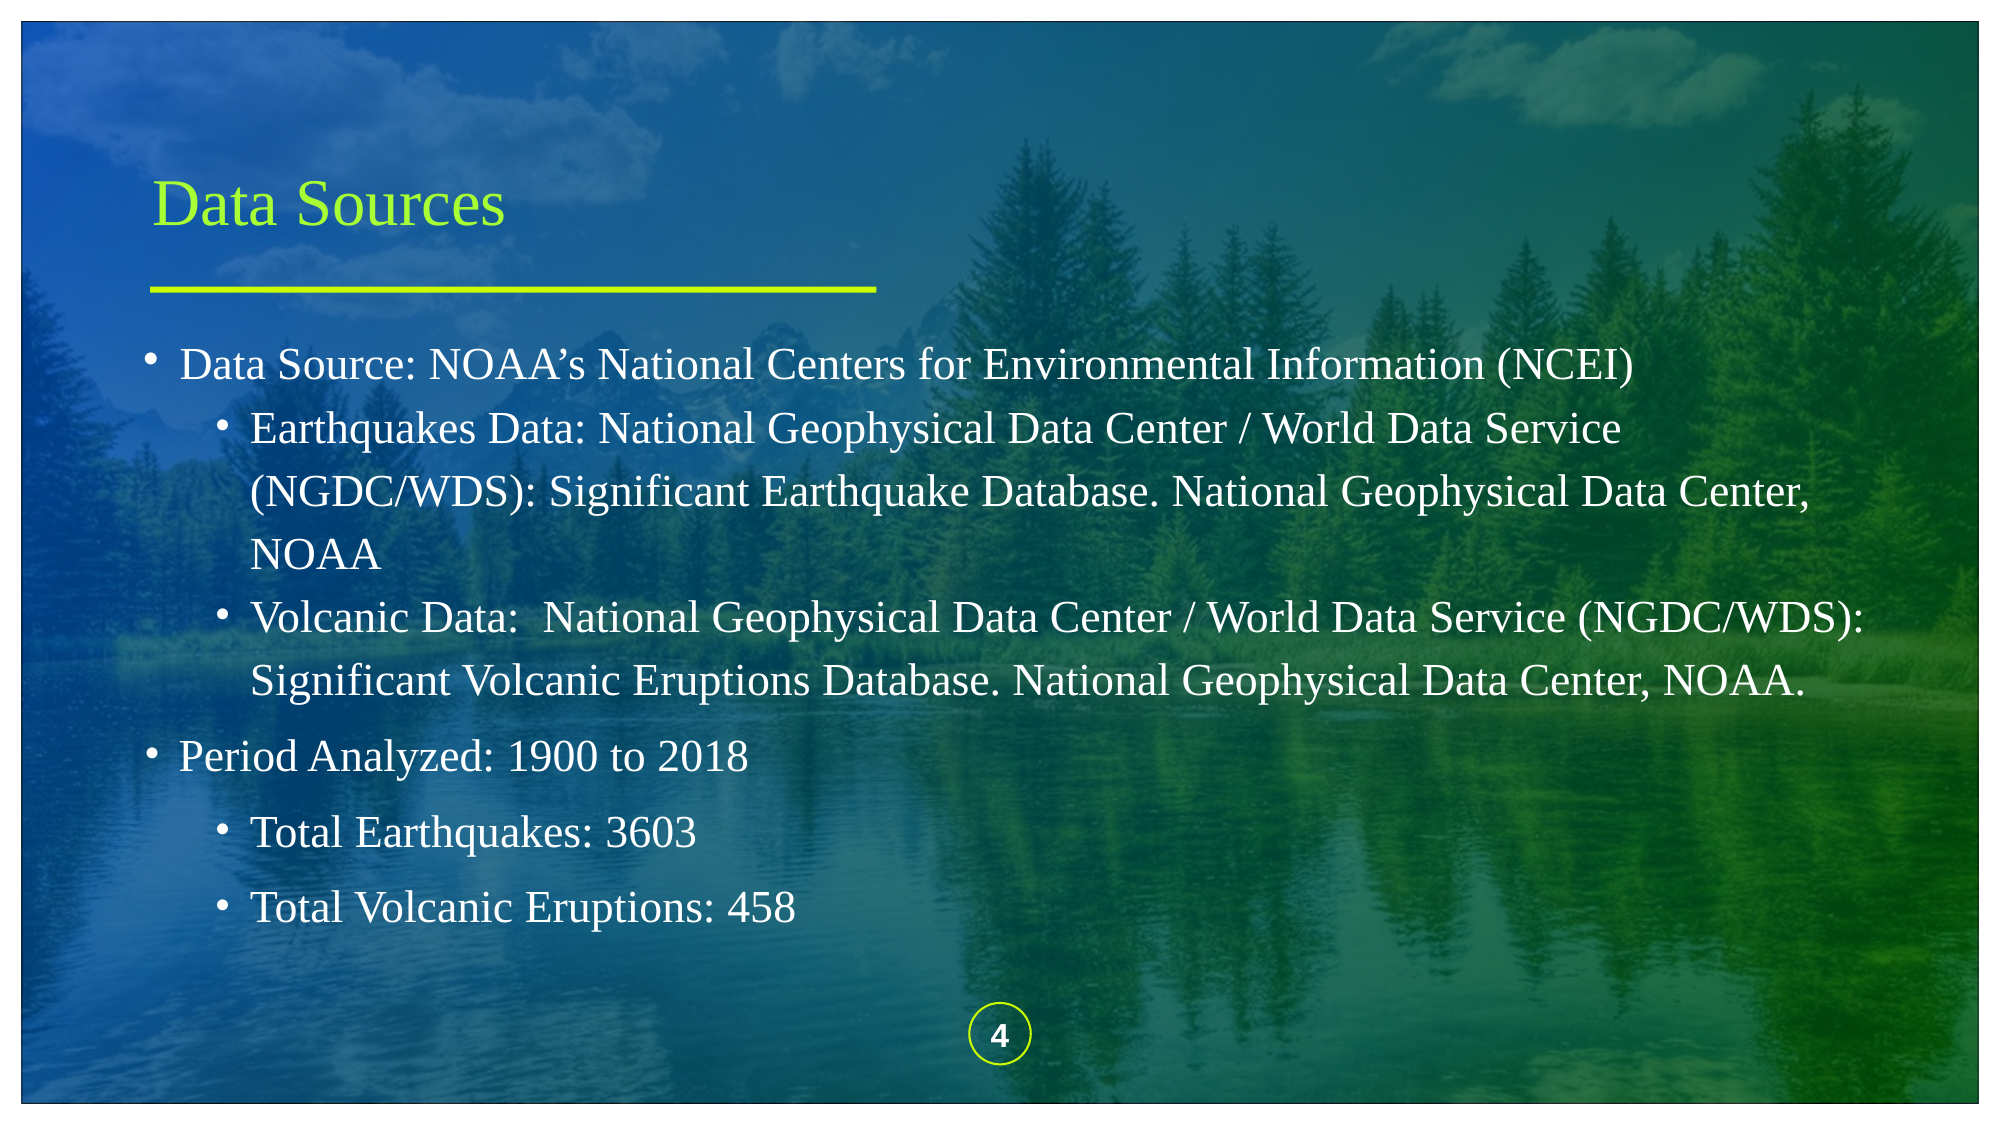

# Data Sources
 Data Source: NOAA’s National Centers for Environmental Information (NCEI)
Earthquakes Data: National Geophysical Data Center / World Data Service (NGDC/WDS): Significant Earthquake Database. National Geophysical Data Center, NOAA
Volcanic Data:  National Geophysical Data Center / World Data Service (NGDC/WDS): Significant Volcanic Eruptions Database. National Geophysical Data Center, NOAA.
 Period Analyzed: 1900 to 2018
Total Earthquakes: 3603
Total Volcanic Eruptions: 458

4